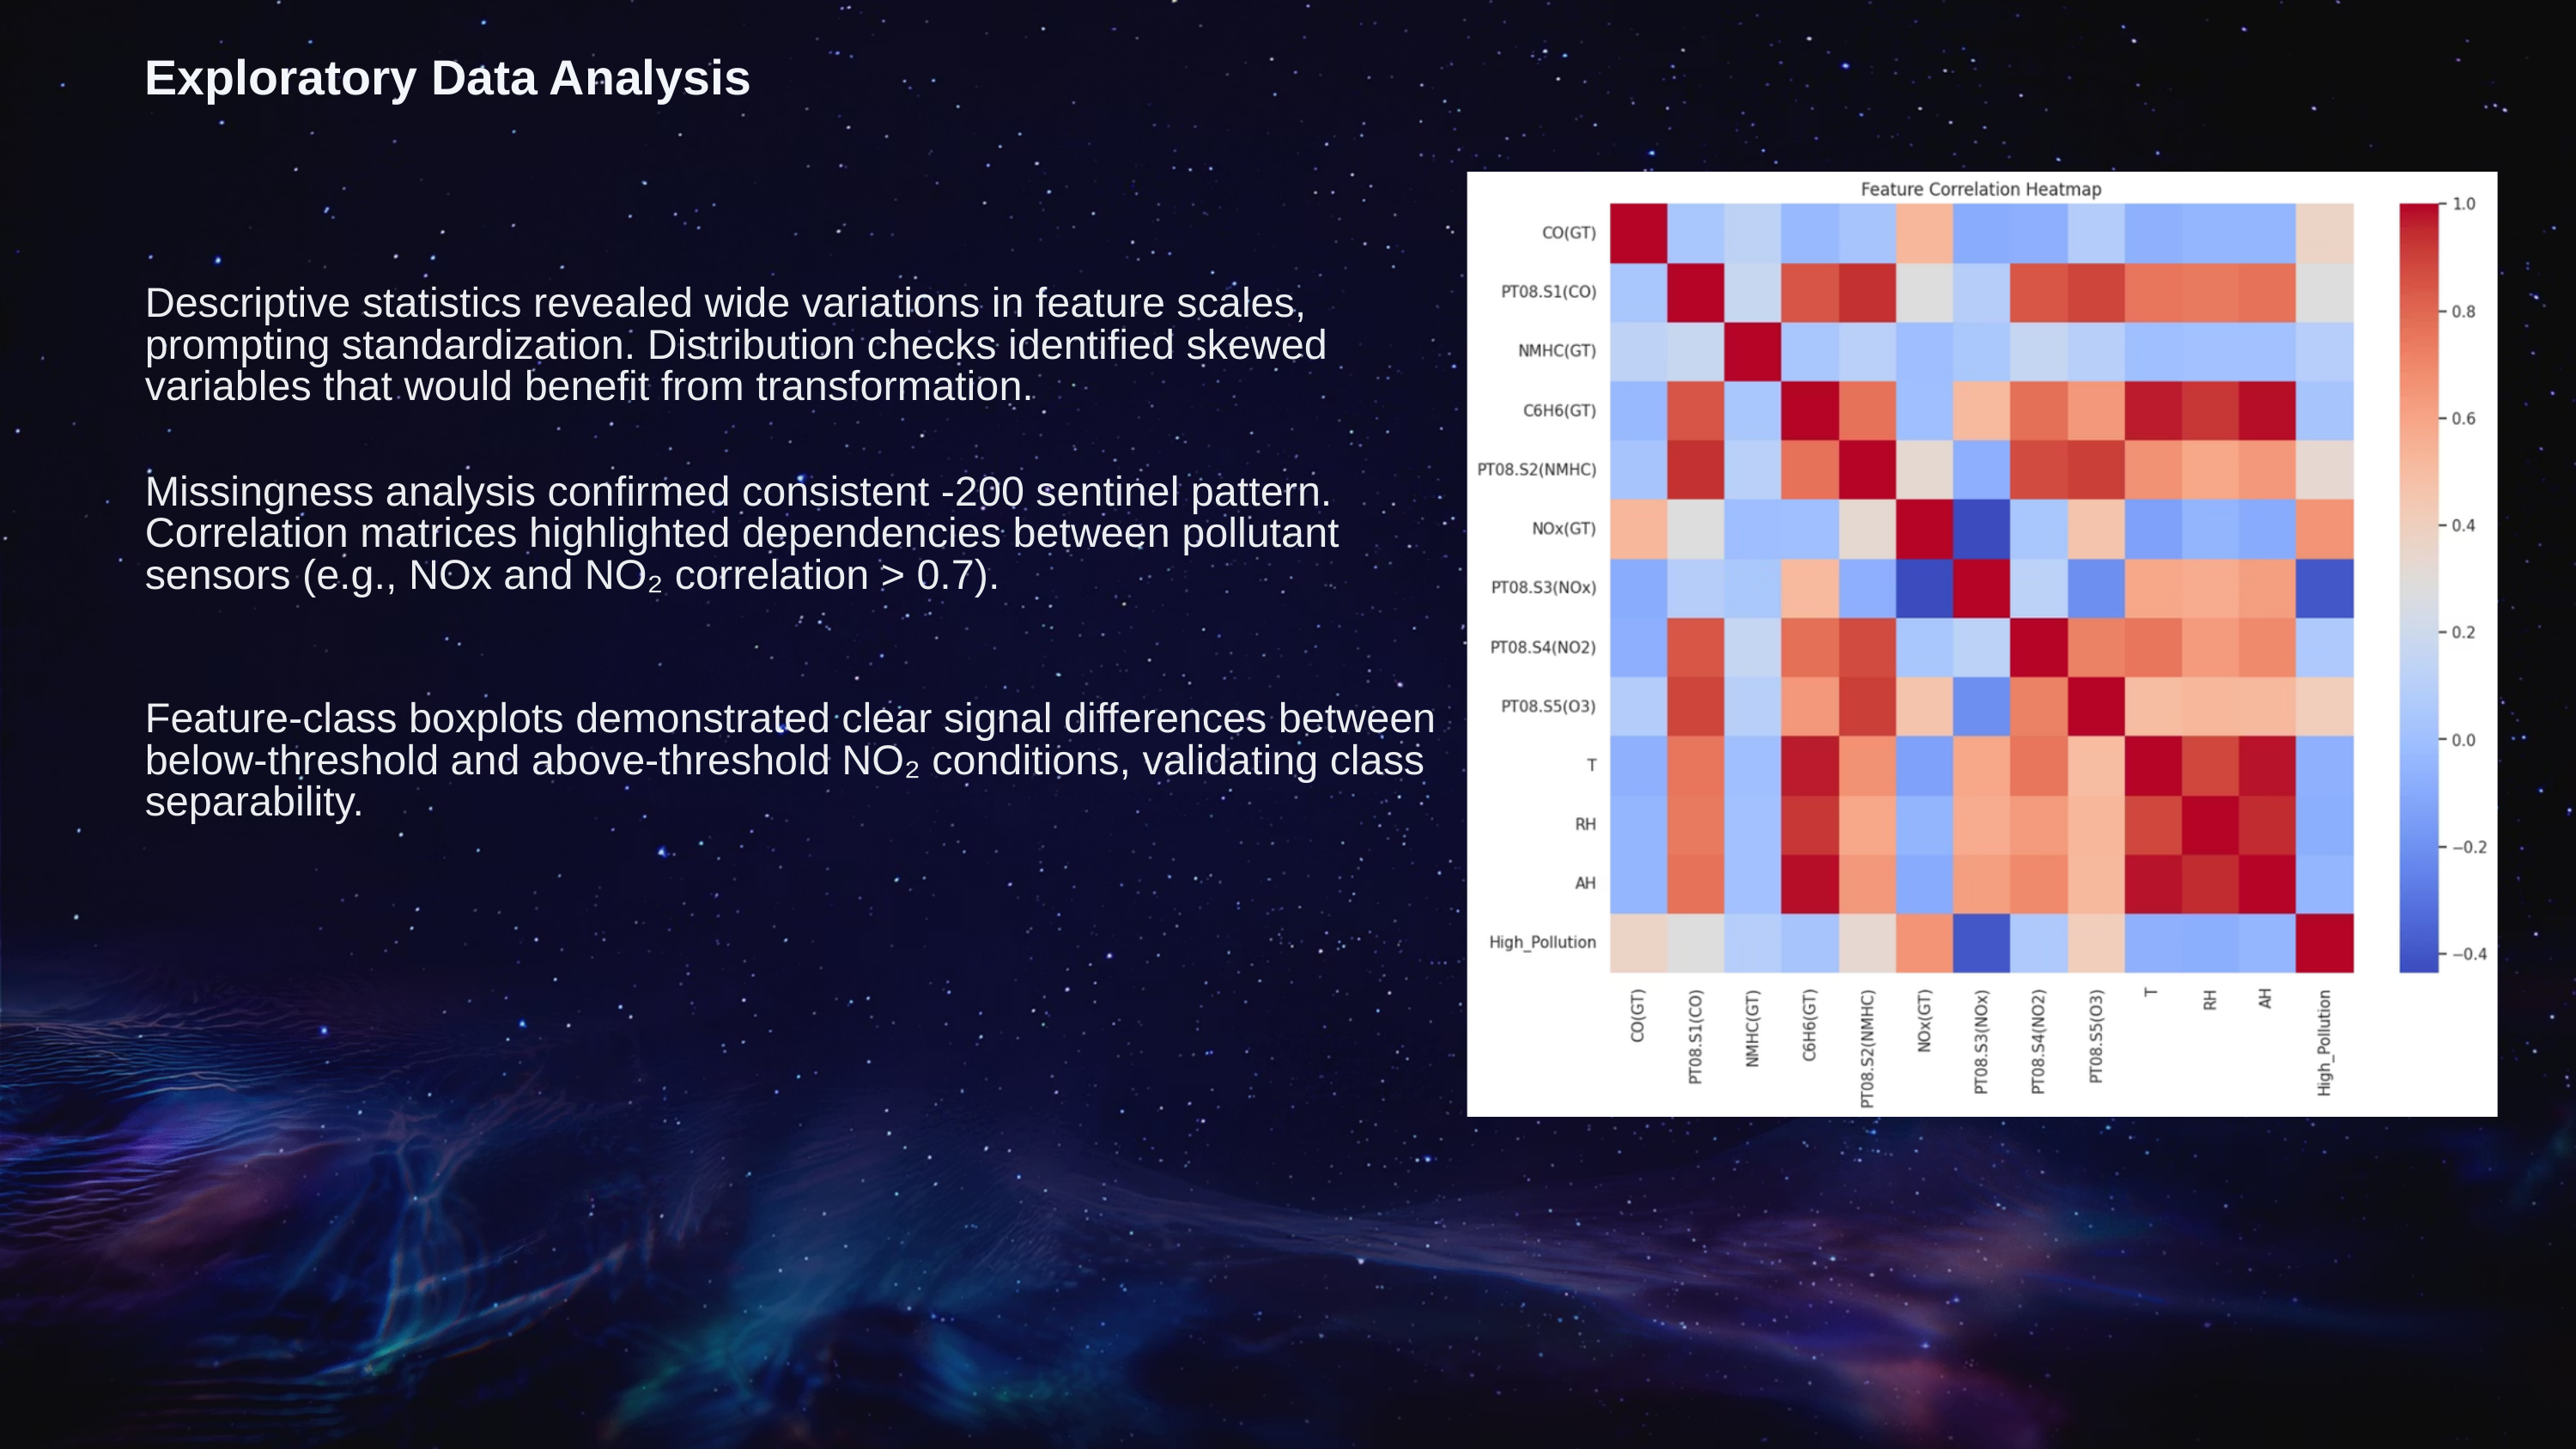

Exploratory Data Analysis

Descriptive statistics revealed wide variations in feature scales, prompting standardization. Distribution checks identified skewed variables that would benefit from transformation.
Missingness analysis confirmed consistent -200 sentinel pattern. Correlation matrices highlighted dependencies between pollutant sensors (e.g., NOx and NO₂ correlation > 0.7).
Feature-class boxplots demonstrated clear signal differences between below-threshold and above-threshold NO₂ conditions, validating class separability.